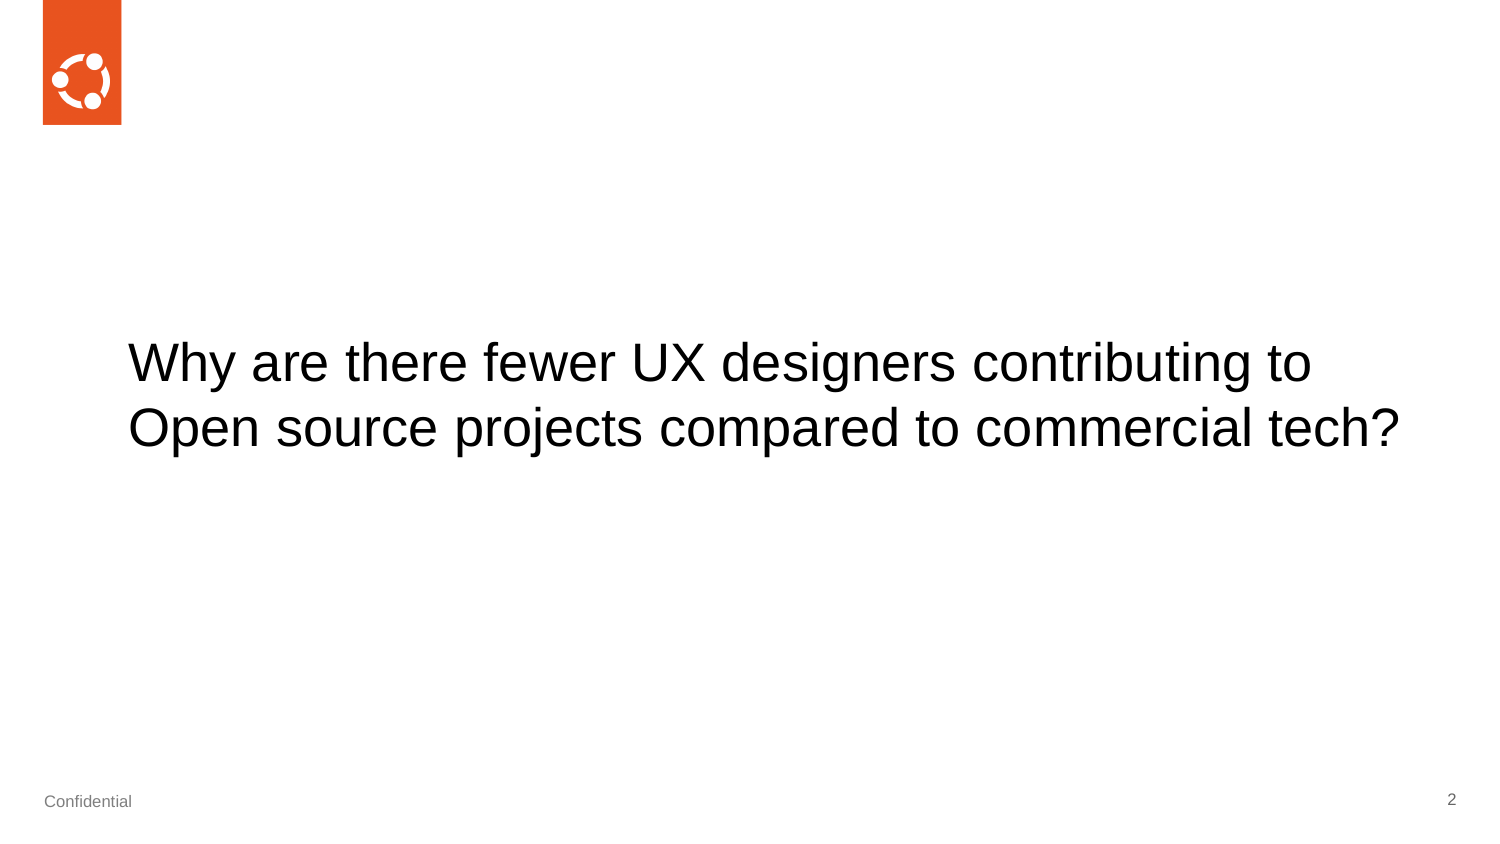

Why are there fewer UX designers contributing to Open source projects compared to commercial tech?
2
Confidential